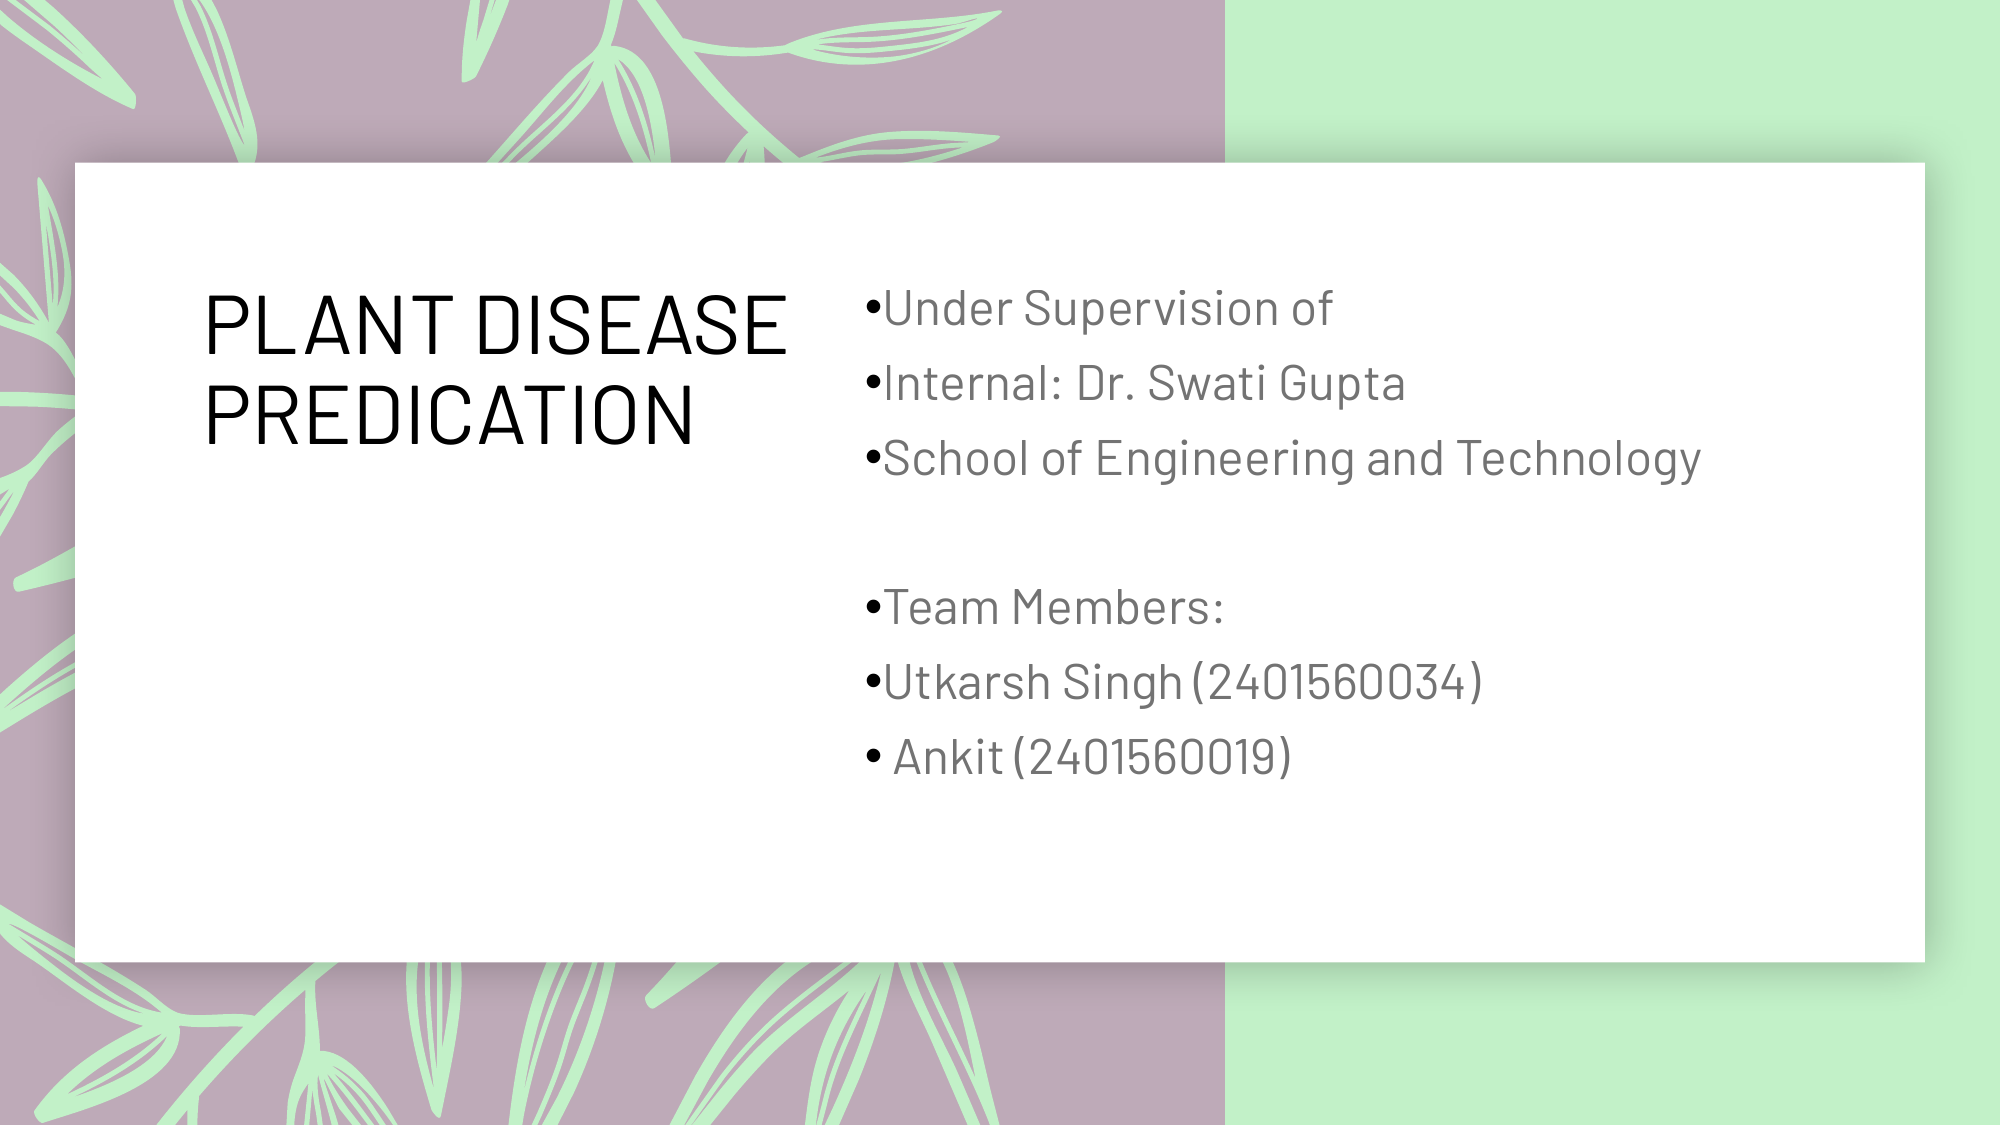

# PLANT DISEASE PREDICATION
Under Supervision of
Internal: Dr. Swati Gupta
School of Engineering and Technology

Team Members:
Utkarsh Singh (2401560034)
 Ankit (2401560019)